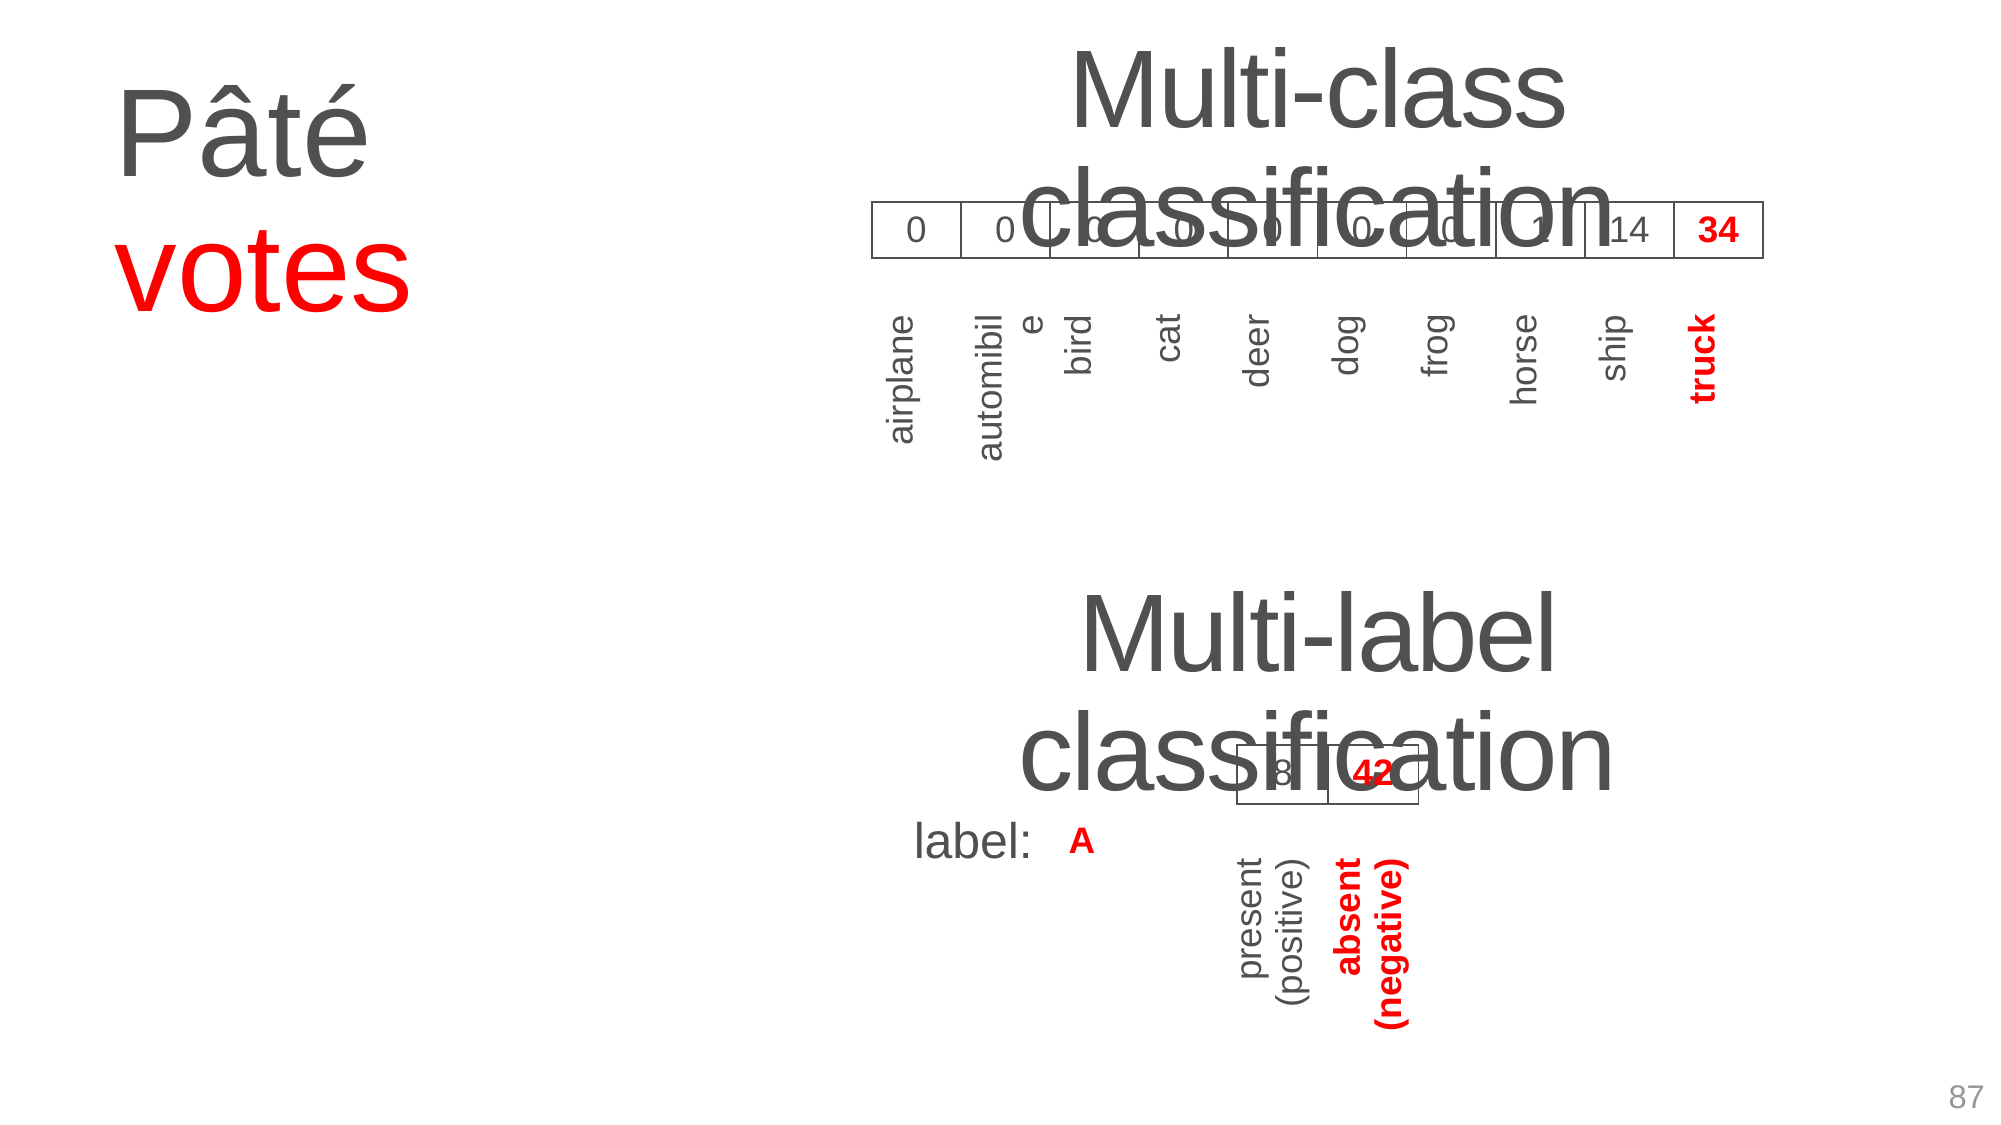

Multi-class classification
Pâté votes
| 0 | 0 | 0 | 0 | 0 | 0 | 0 | 1 | 14 | 34 |
| --- | --- | --- | --- | --- | --- | --- | --- | --- | --- |
| airplane | automibile | bird | cat | deer | dog | frog | horse | ship | truck |
| --- | --- | --- | --- | --- | --- | --- | --- | --- | --- |
Multi-label classification
| 8 | 42 |
| --- | --- |
label:
| A |
| --- |
| present (positive) | absent (negative) |
| --- | --- |
87